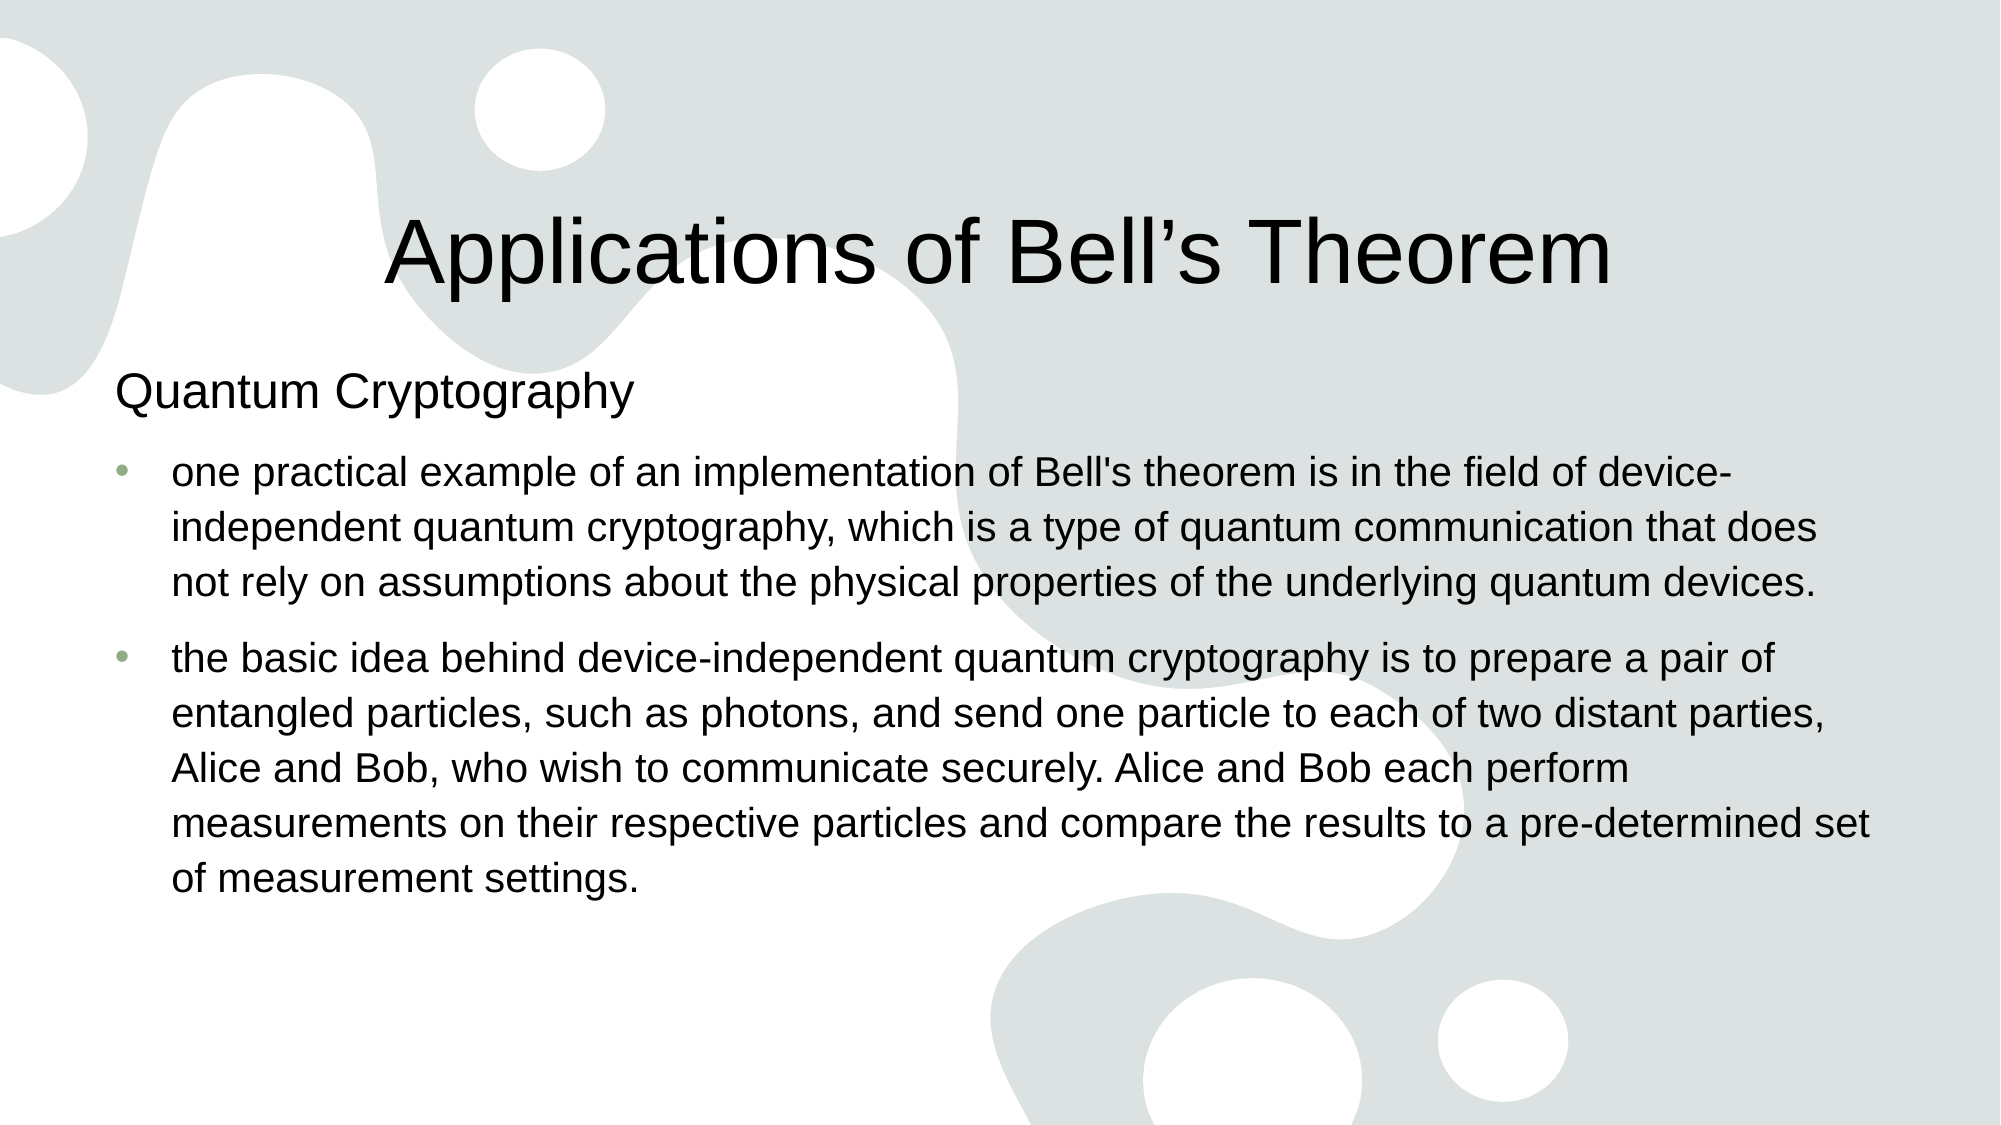

# Applications of Bell’s Theorem
Quantum Cryptography
one practical example of an implementation of Bell's theorem is in the field of device-independent quantum cryptography, which is a type of quantum communication that does not rely on assumptions about the physical properties of the underlying quantum devices.
the basic idea behind device-independent quantum cryptography is to prepare a pair of entangled particles, such as photons, and send one particle to each of two distant parties, Alice and Bob, who wish to communicate securely. Alice and Bob each perform measurements on their respective particles and compare the results to a pre-determined set of measurement settings.